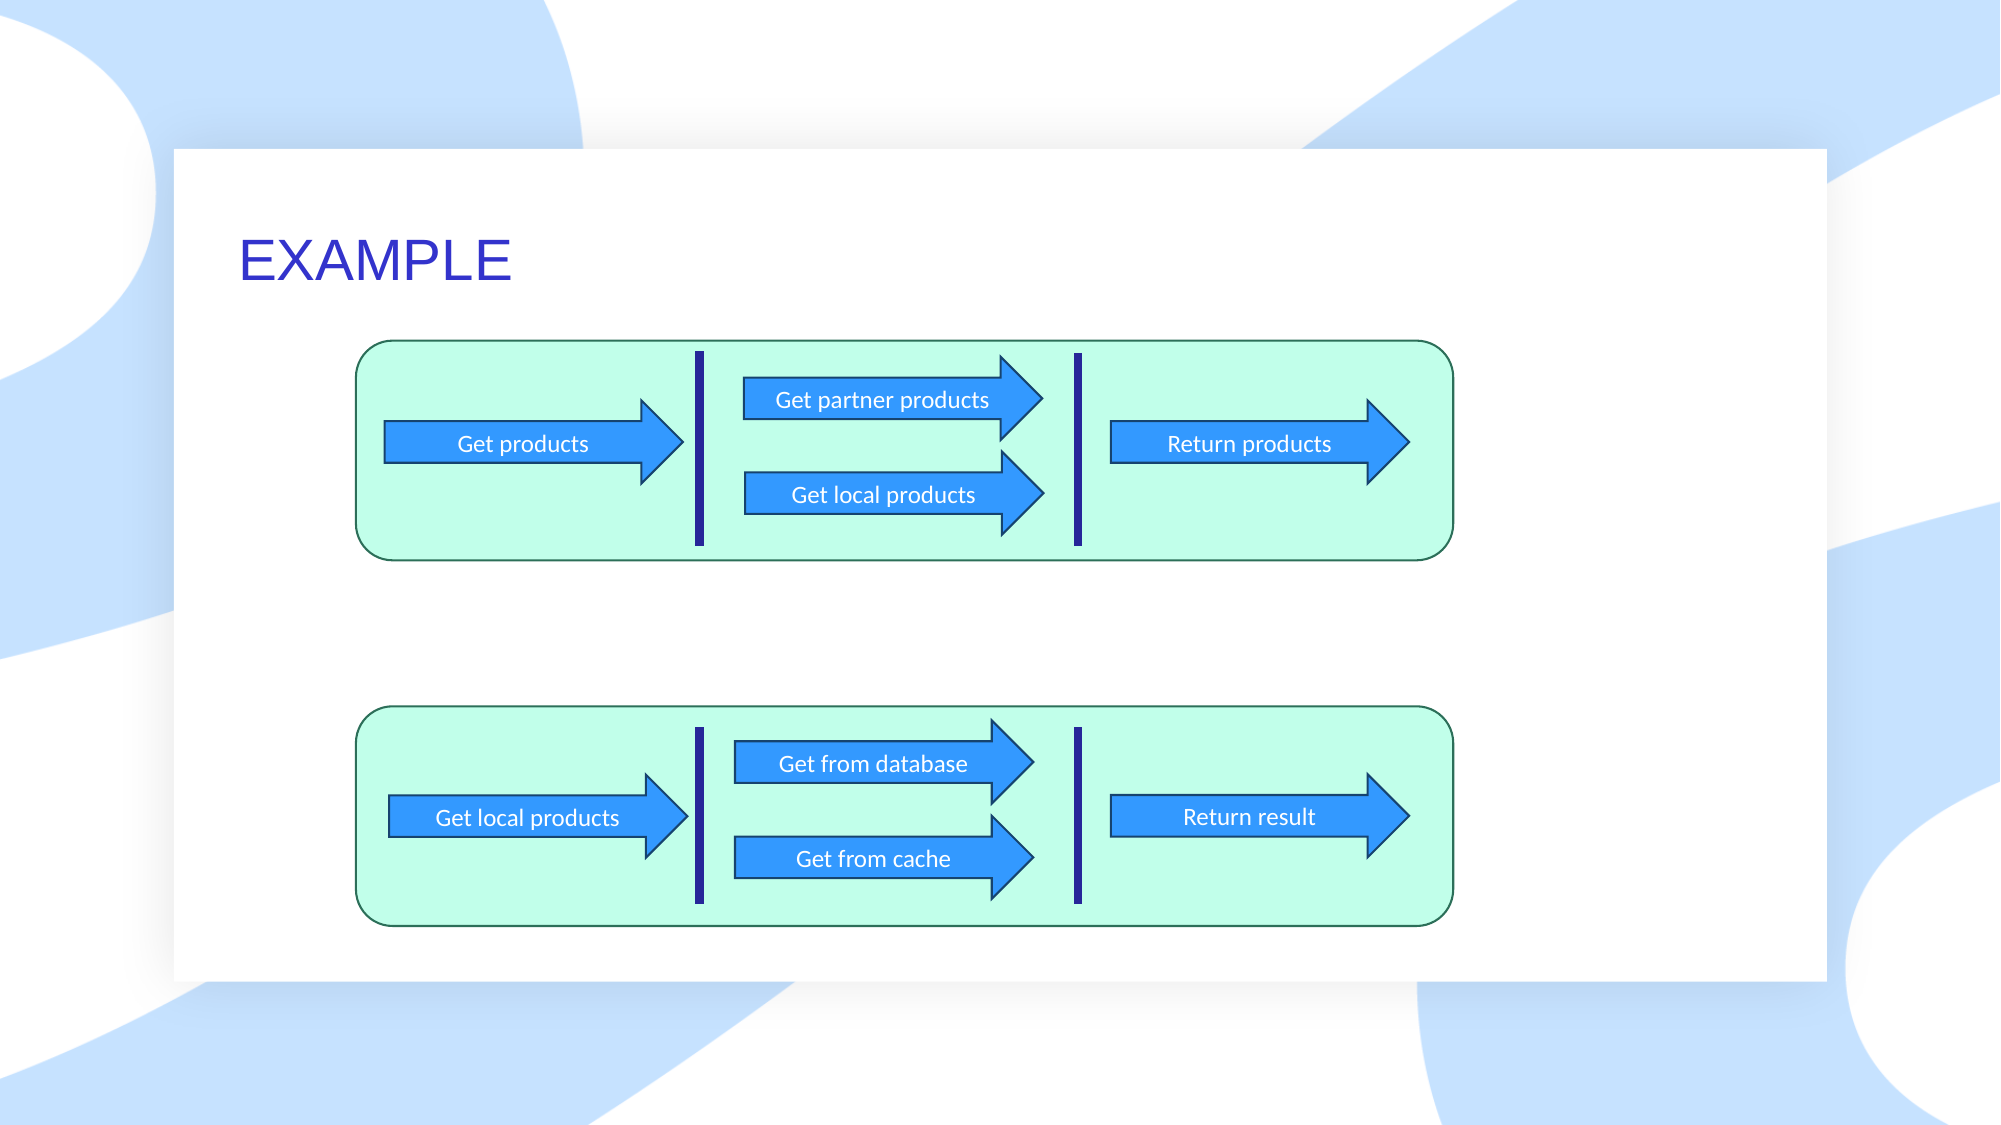

# EXAMPLE

Get partner products
Get products
Return products
Get local products

Get from database
Return result
Get local products
Get from cache